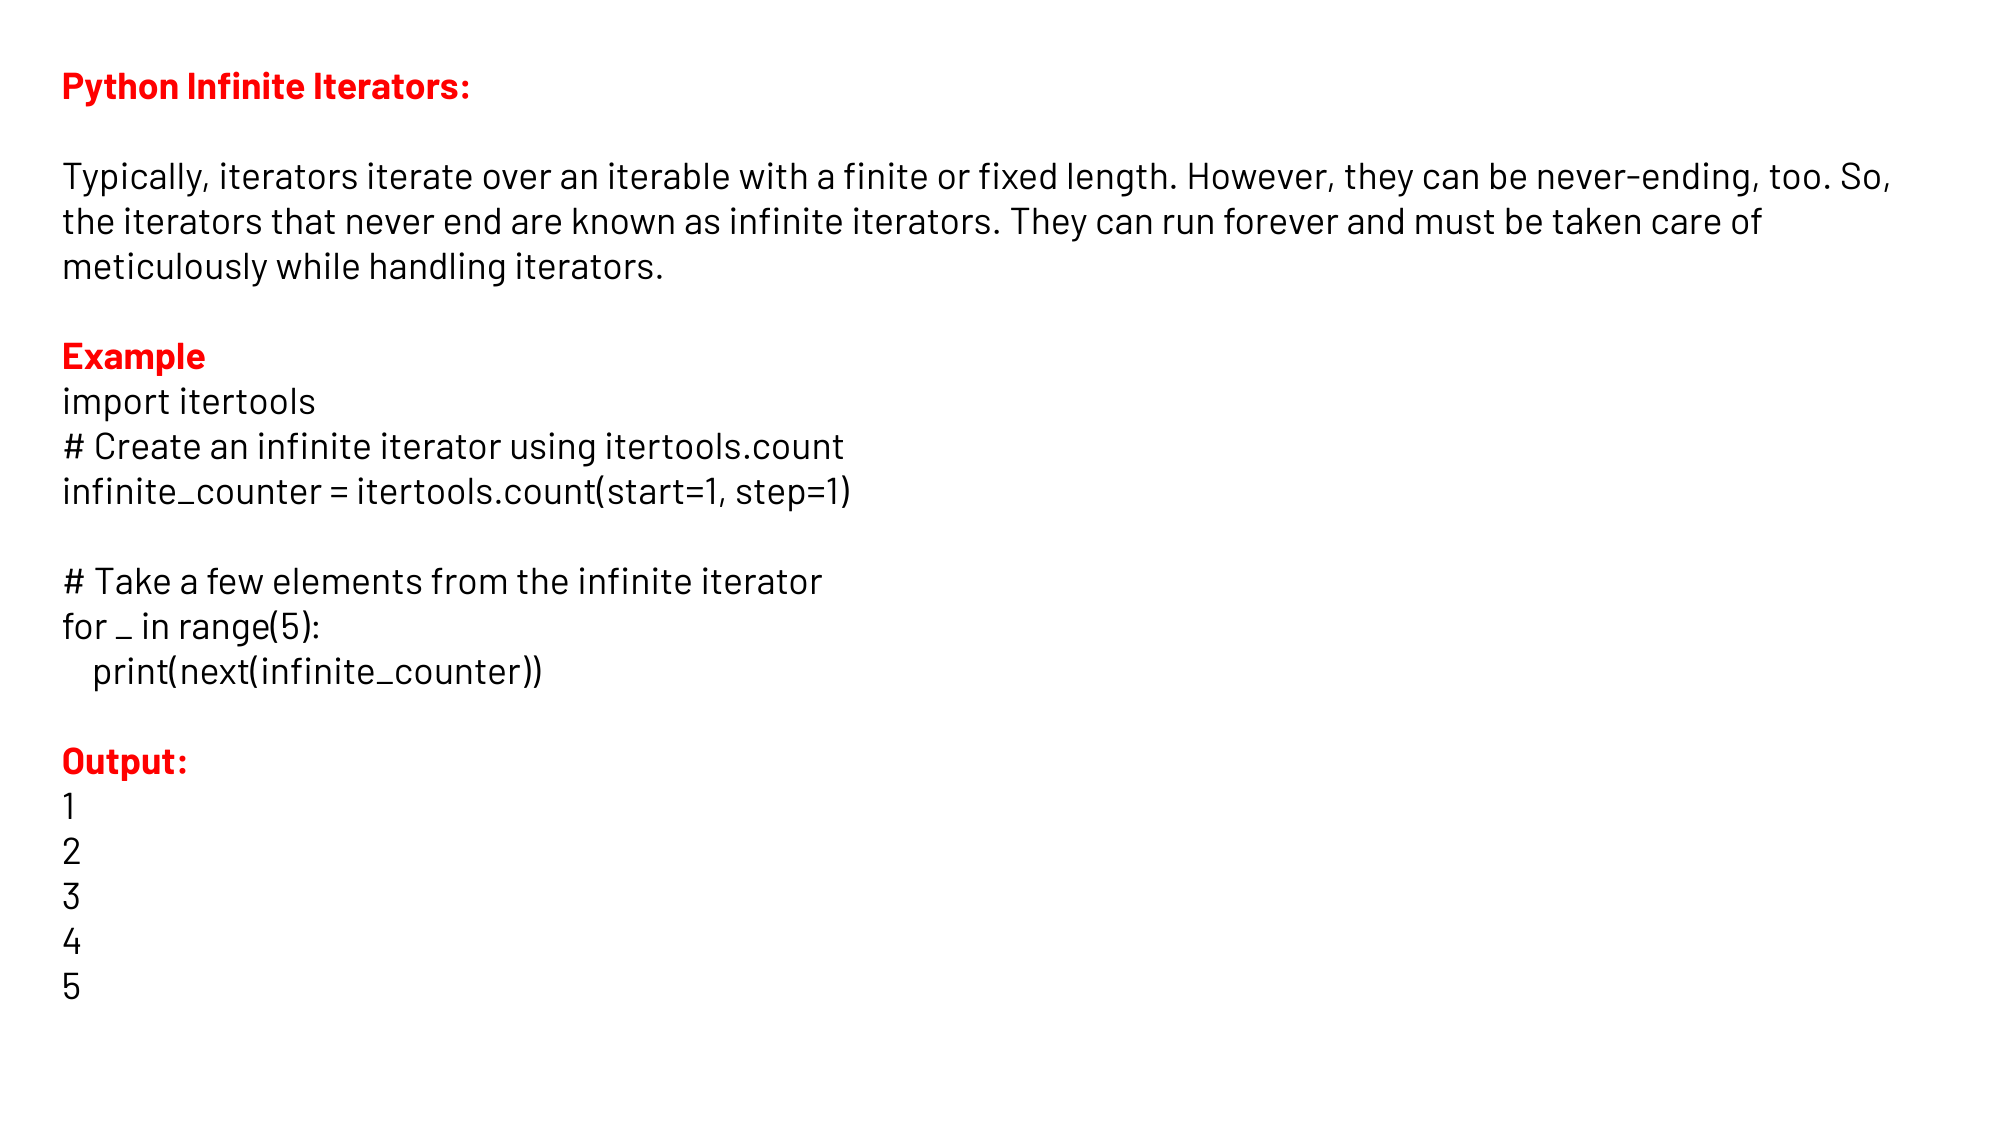

Python Infinite Iterators:

Typically, iterators iterate over an iterable with a finite or fixed length. However, they can be never-ending, too. So, the iterators that never end are known as infinite iterators. They can run forever and must be taken care of meticulously while handling iterators.

Example
import itertools
# Create an infinite iterator using itertools.count
infinite_counter = itertools.count(start=1, step=1)

# Take a few elements from the infinite iterator
for _ in range(5):
    print(next(infinite_counter))

Output:
1
2
3
4
5